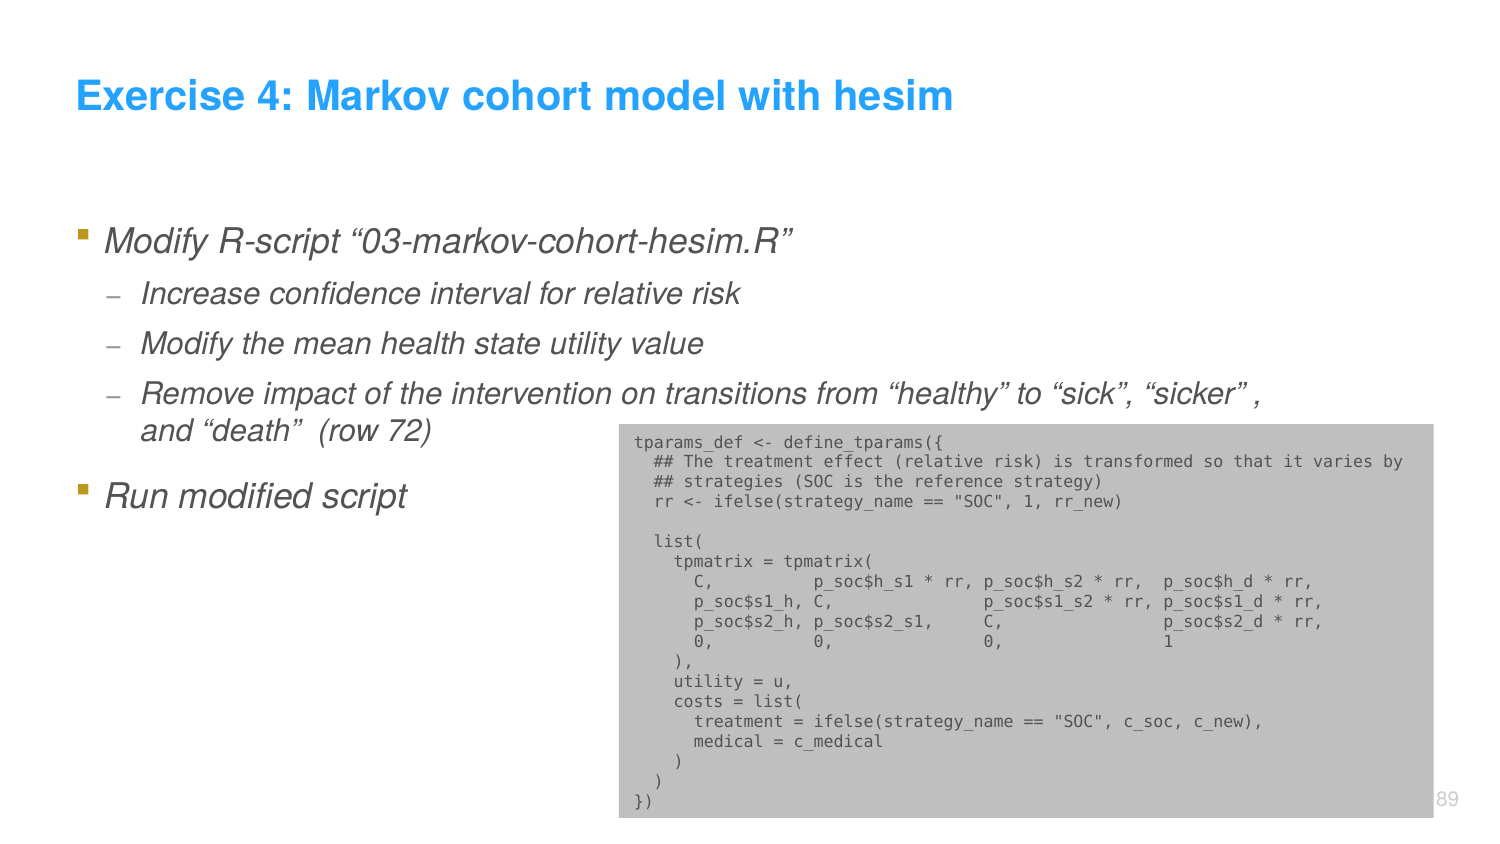

# Exercise 4: Markov cohort model with hesim
Modify R-script “03-markov-cohort-hesim.R”
Increase confidence interval for relative risk
Modify the mean health state utility value
Remove impact of the intervention on transitions from “healthy” to “sick”, “sicker” , and “death”  (row 72)
Run modified script
tparams_def <- define_tparams({
  ## The treatment effect (relative risk) is transformed so that it varies by
  ## strategies (SOC is the reference strategy)
  rr <- ifelse(strategy_name == "SOC", 1, rr_new)

  list(
    tpmatrix = tpmatrix(
      C,          p_soc$h_s1 * rr, p_soc$h_s2 * rr,  p_soc$h_d * rr,
      p_soc$s1_h, C,               p_soc$s1_s2 * rr, p_soc$s1_d * rr,
      p_soc$s2_h, p_soc$s2_s1,     C,                p_soc$s2_d * rr,
      0,          0,               0,                1
    ),
    utility = u,
    costs = list(
      treatment = ifelse(strategy_name == "SOC", c_soc, c_new),
      medical = c_medical
    )
  )
})
89